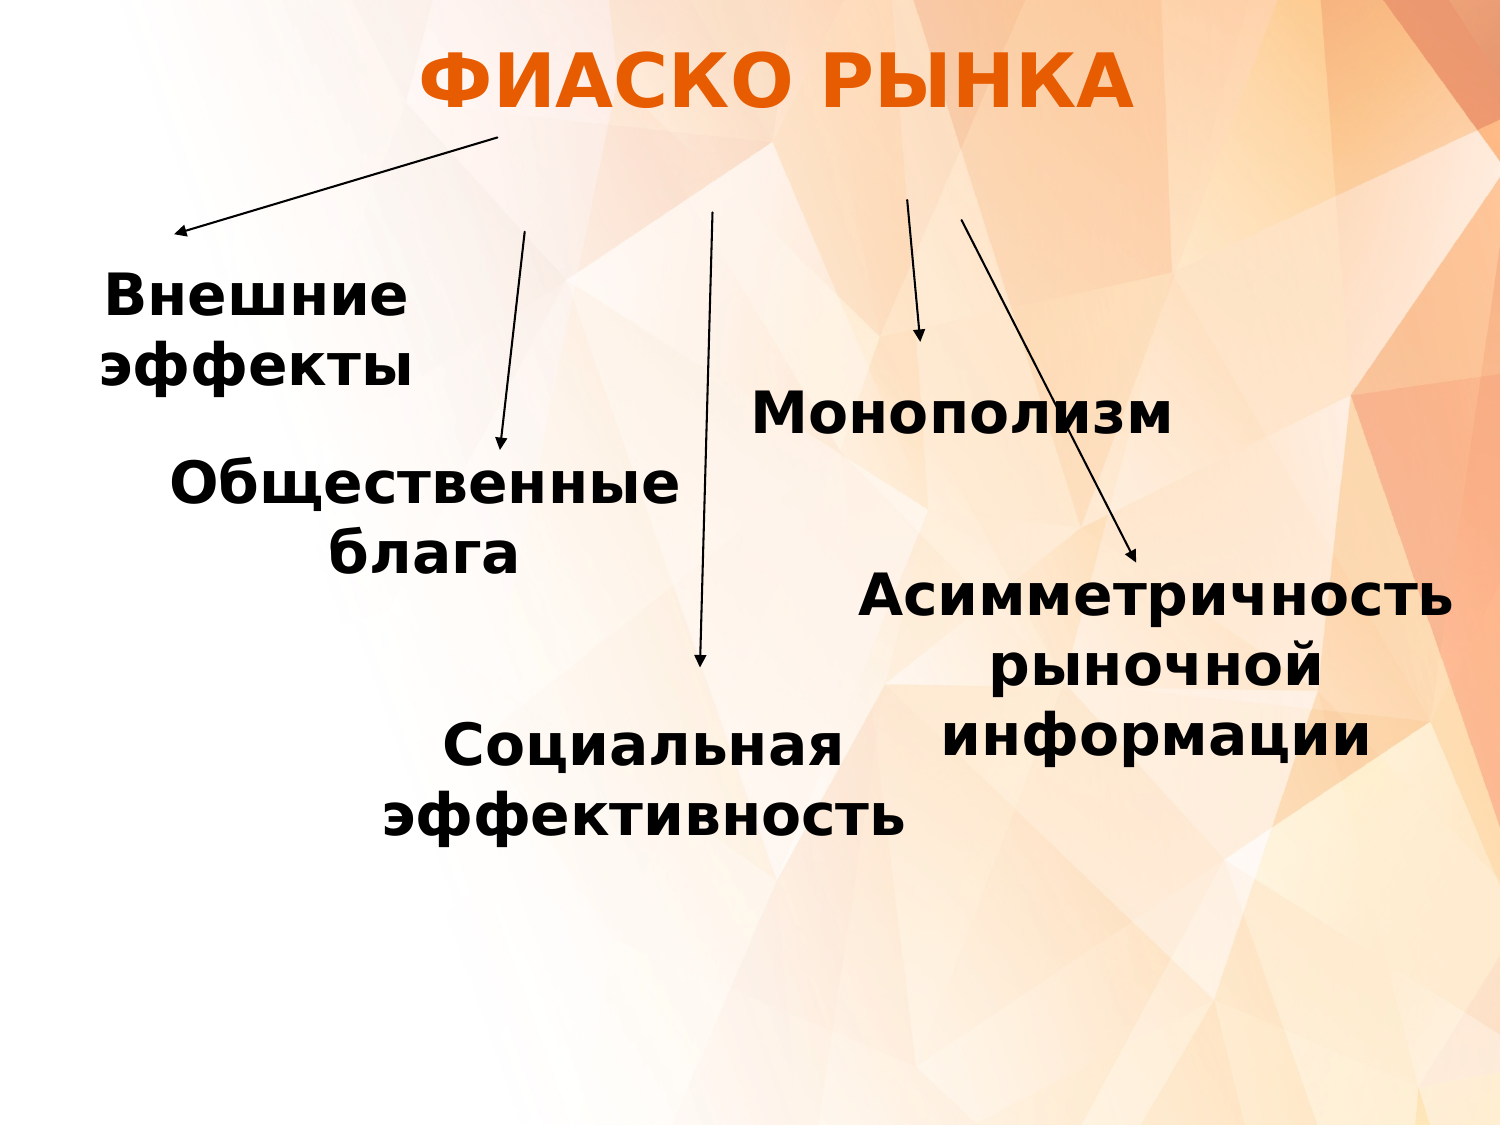

ФИАСКО РЫНКА

Внешние эффекты

Монополизм

Социальная эффективность

Асимметричность рыночной информации

Общественные блага